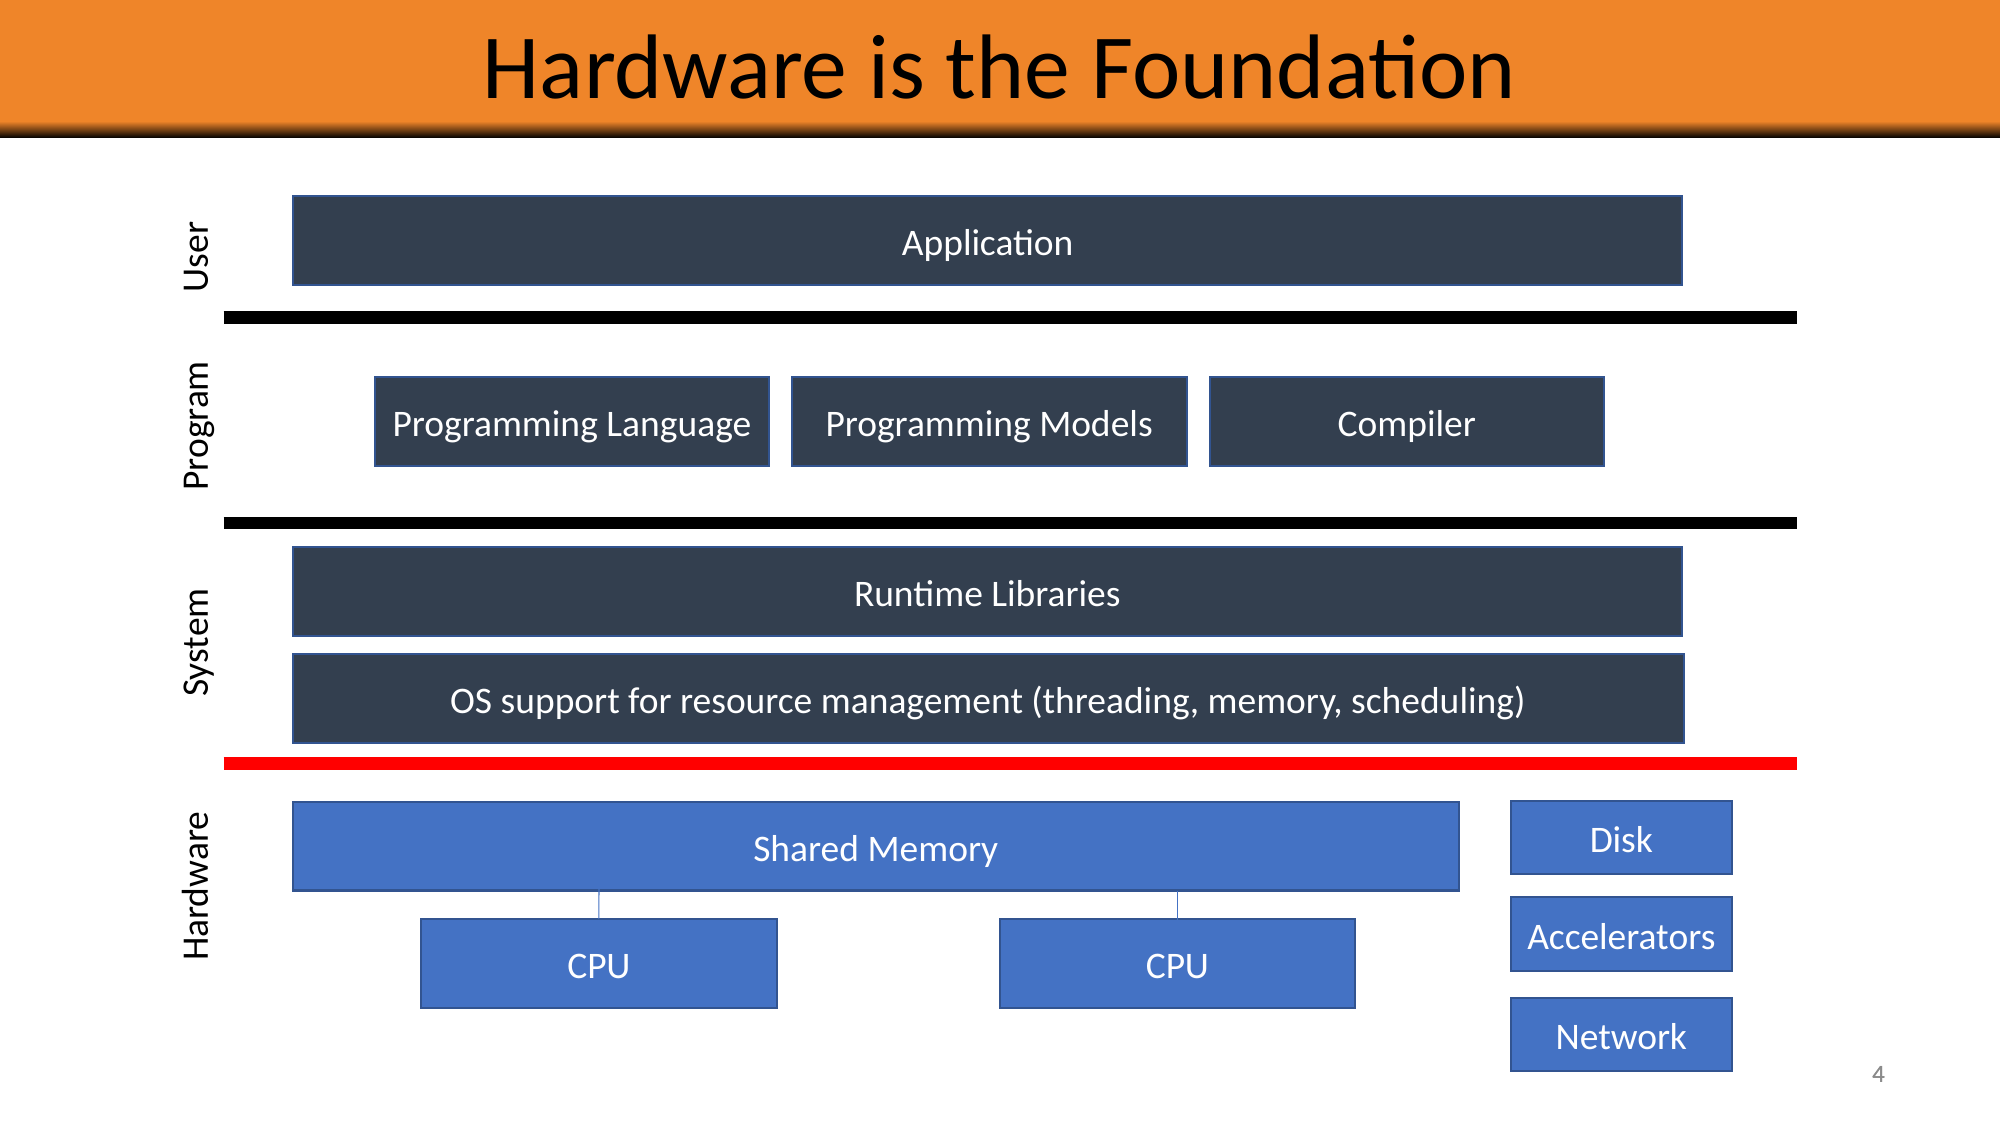

# Hardware is the Foundation
Application
User
Programming Language
Programming Models
Compiler
Program
Runtime Libraries
System
OS support for resource management (threading, memory, scheduling)
Disk
Shared Memory
Hardware
Accelerators
CPU
CPU
Network
4